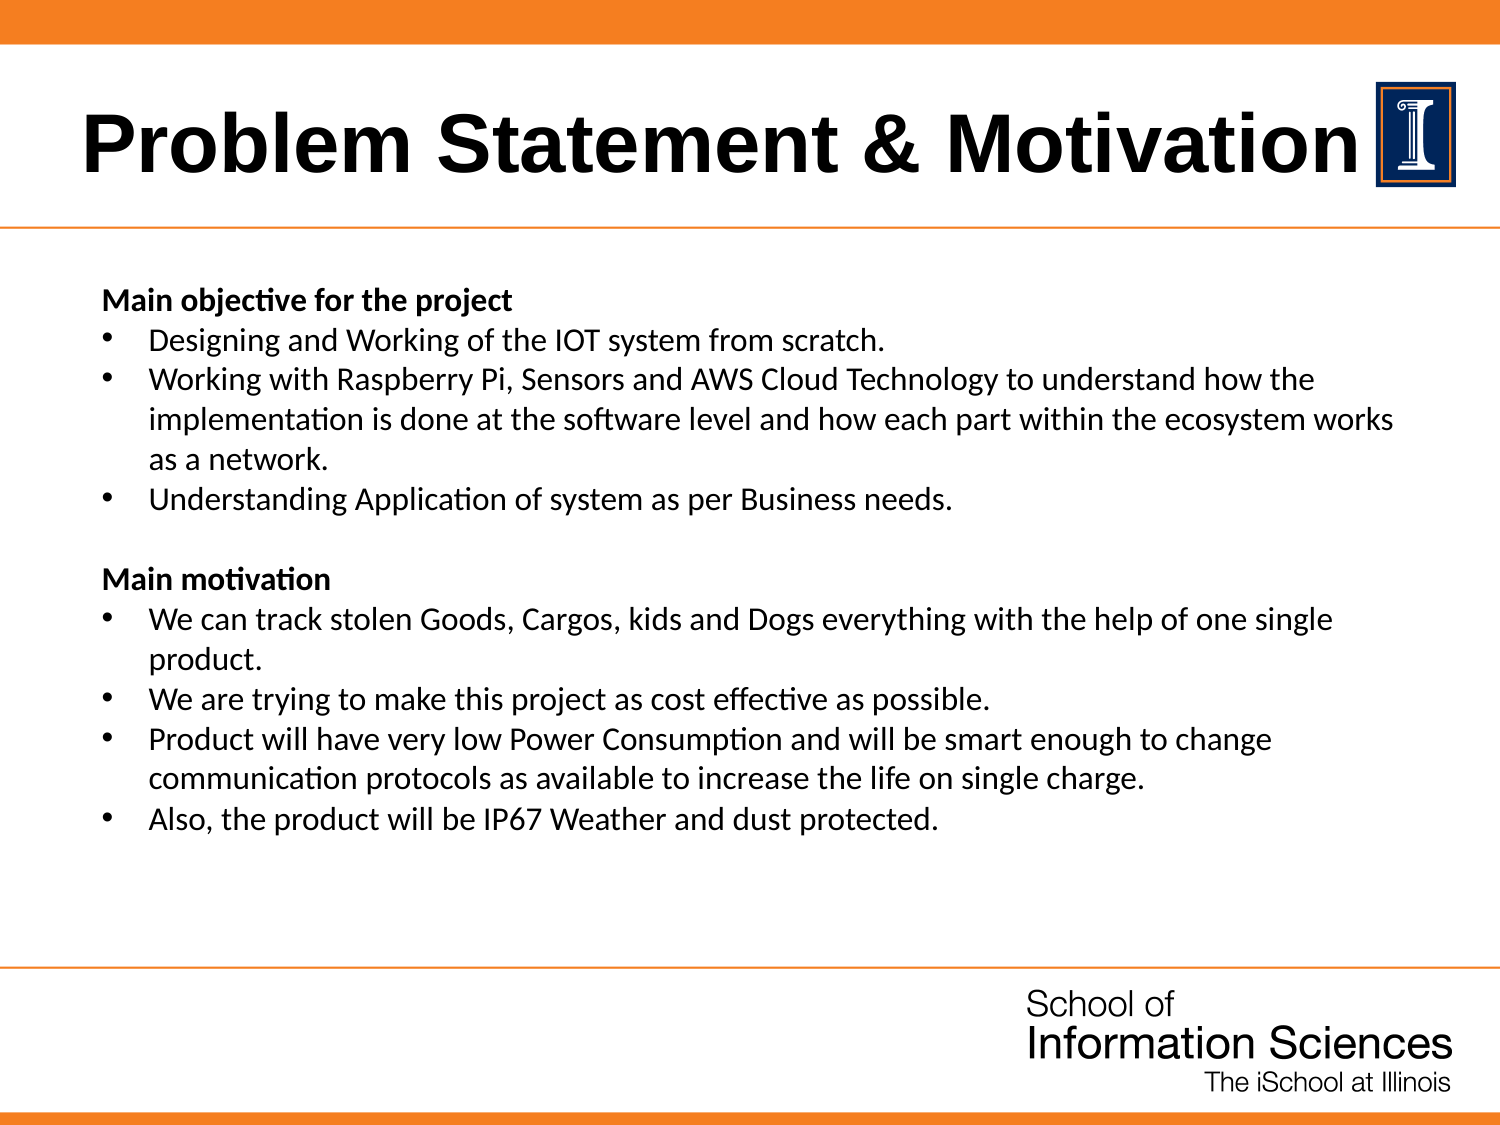

# Problem Statement & Motivation
Main objective for the project
Designing and Working of the IOT system from scratch.
Working with Raspberry Pi, Sensors and AWS Cloud Technology to understand how the implementation is done at the software level and how each part within the ecosystem works as a network.
Understanding Application of system as per Business needs.

Main motivation
We can track stolen Goods, Cargos, kids and Dogs everything with the help of one single product.
We are trying to make this project as cost effective as possible.
Product will have very low Power Consumption and will be smart enough to change communication protocols as available to increase the life on single charge.
Also, the product will be IP67 Weather and dust protected.